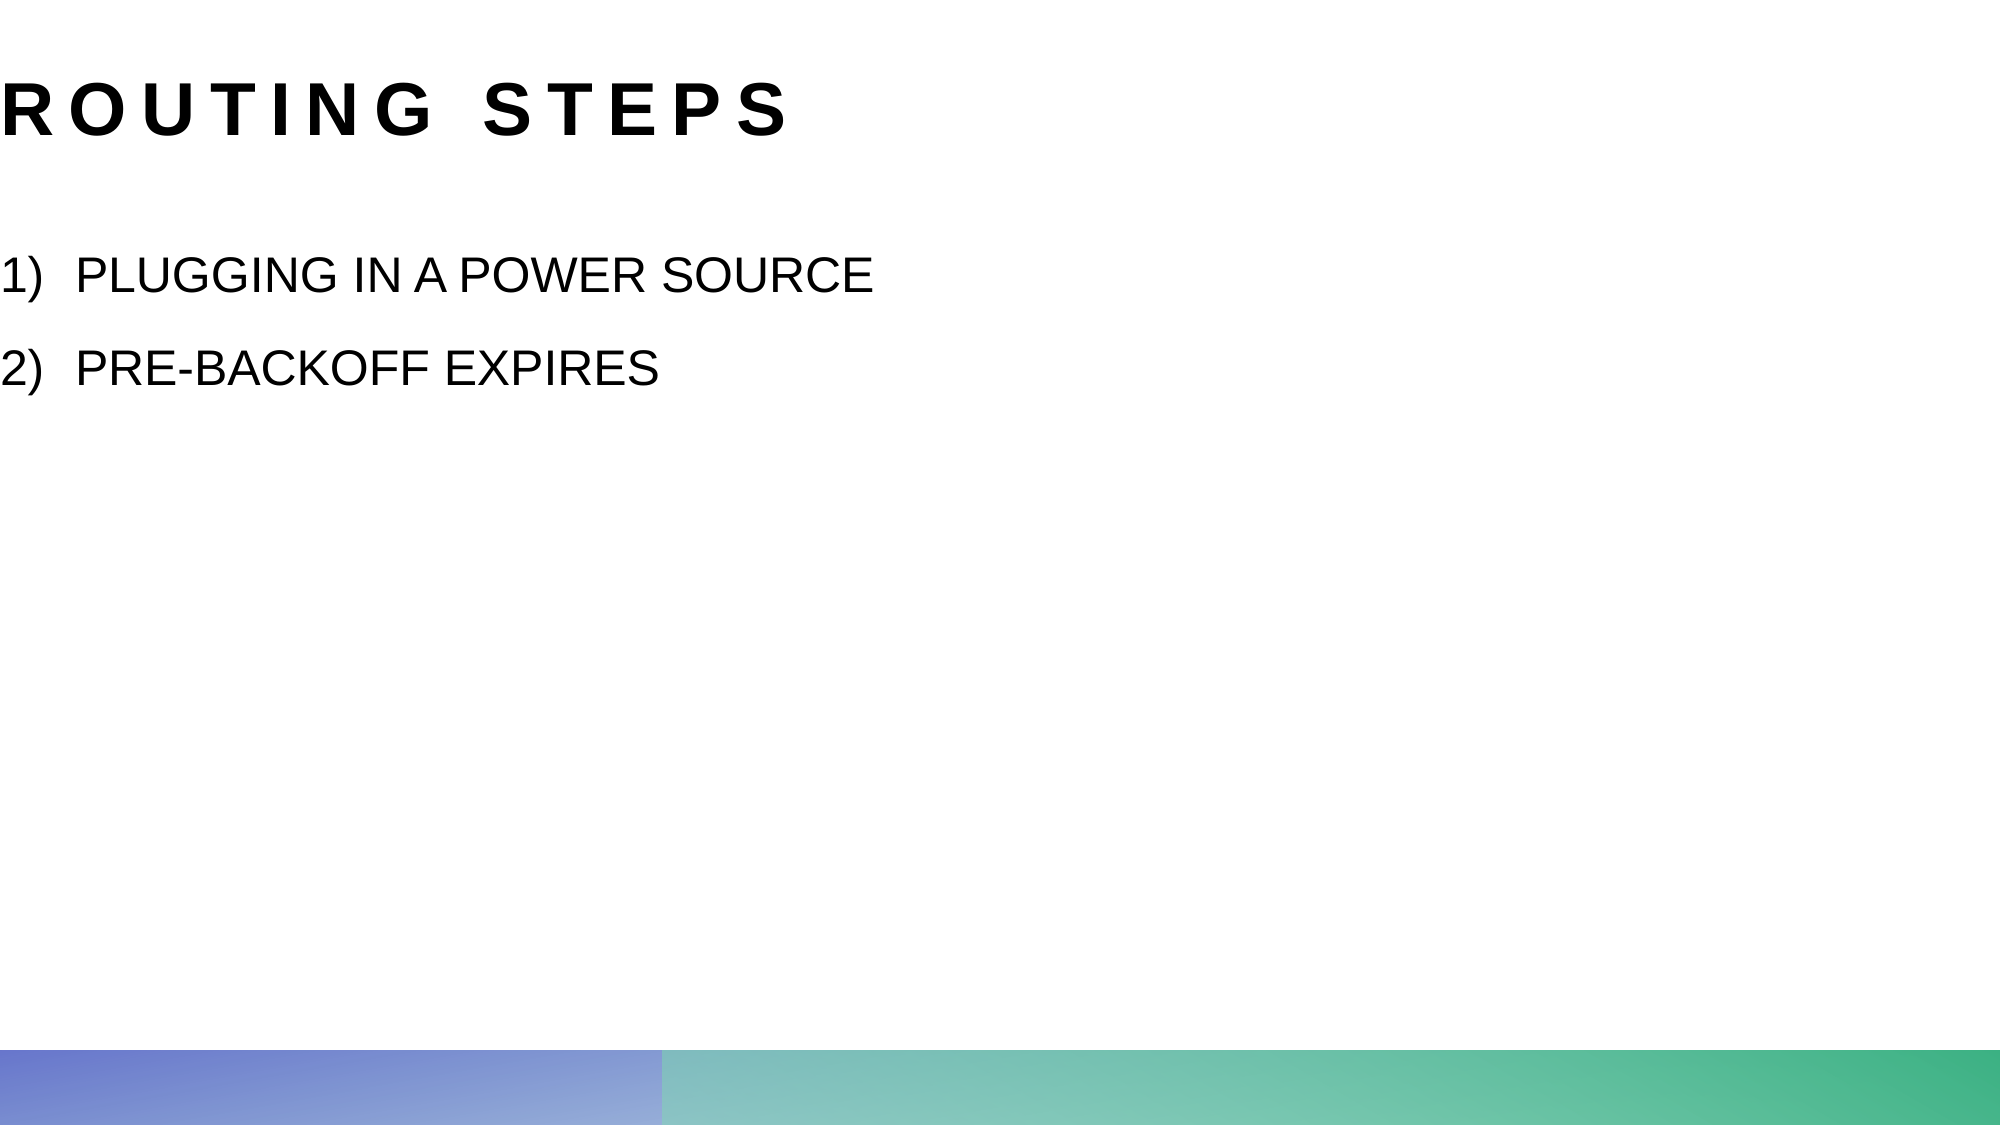

# ROUTING STEPS

PLUGGING IN A POWER SOURCE
PRE-BACKOFF EXPIRES